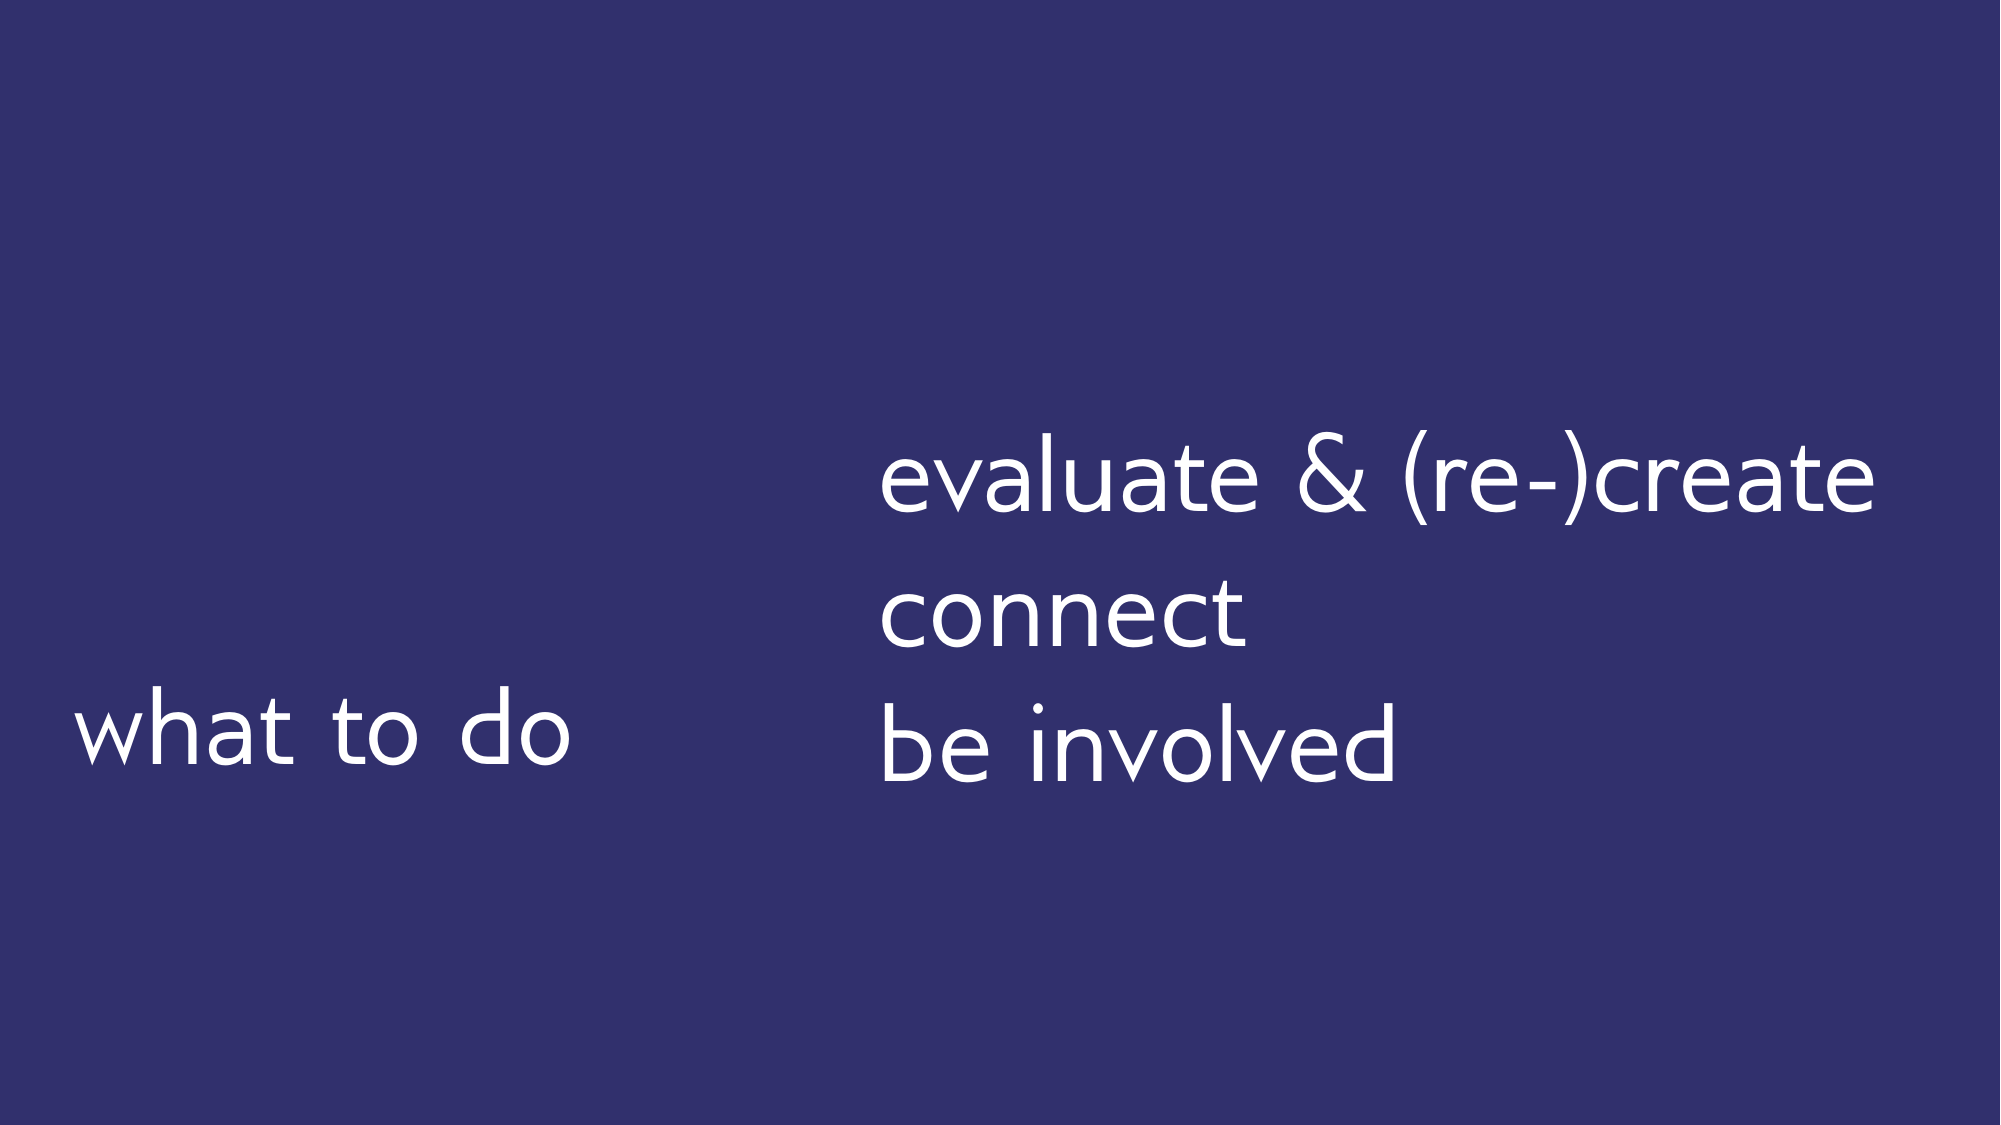

what to do
evaluate & (re-)create
connect
be involved